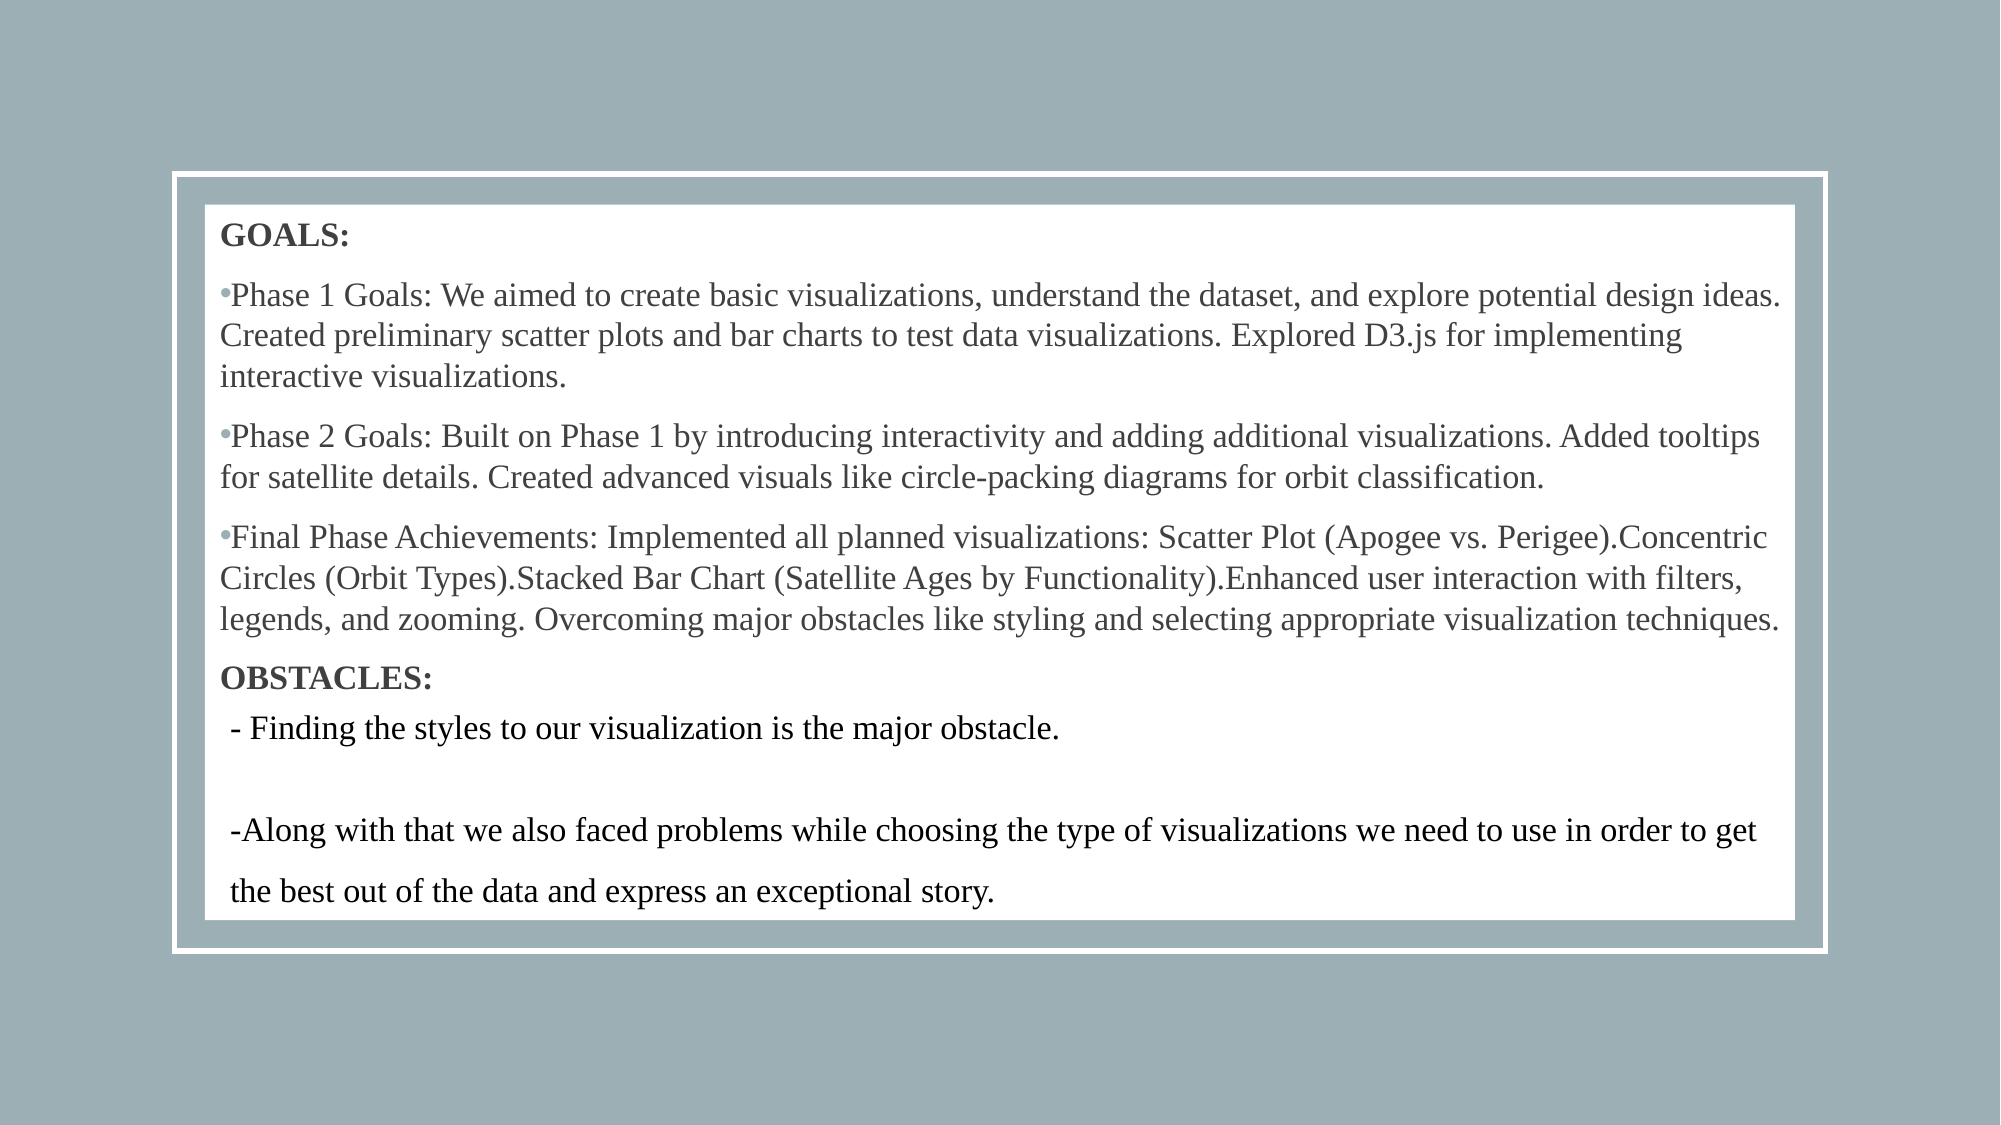

GOALS:
Phase 1 Goals: We aimed to create basic visualizations, understand the dataset, and explore potential design ideas. Created preliminary scatter plots and bar charts to test data visualizations. Explored D3.js for implementing interactive visualizations.
Phase 2 Goals: Built on Phase 1 by introducing interactivity and adding additional visualizations. Added tooltips for satellite details. Created advanced visuals like circle-packing diagrams for orbit classification.
Final Phase Achievements: Implemented all planned visualizations: Scatter Plot (Apogee vs. Perigee).Concentric Circles (Orbit Types).Stacked Bar Chart (Satellite Ages by Functionality).Enhanced user interaction with filters, legends, and zooming. Overcoming major obstacles like styling and selecting appropriate visualization techniques.
OBSTACLES:
- Finding the styles to our visualization is the major obstacle.

-Along with that we also faced problems while choosing the type of visualizations we need to use in order to get the best out of the data and express an exceptional story.